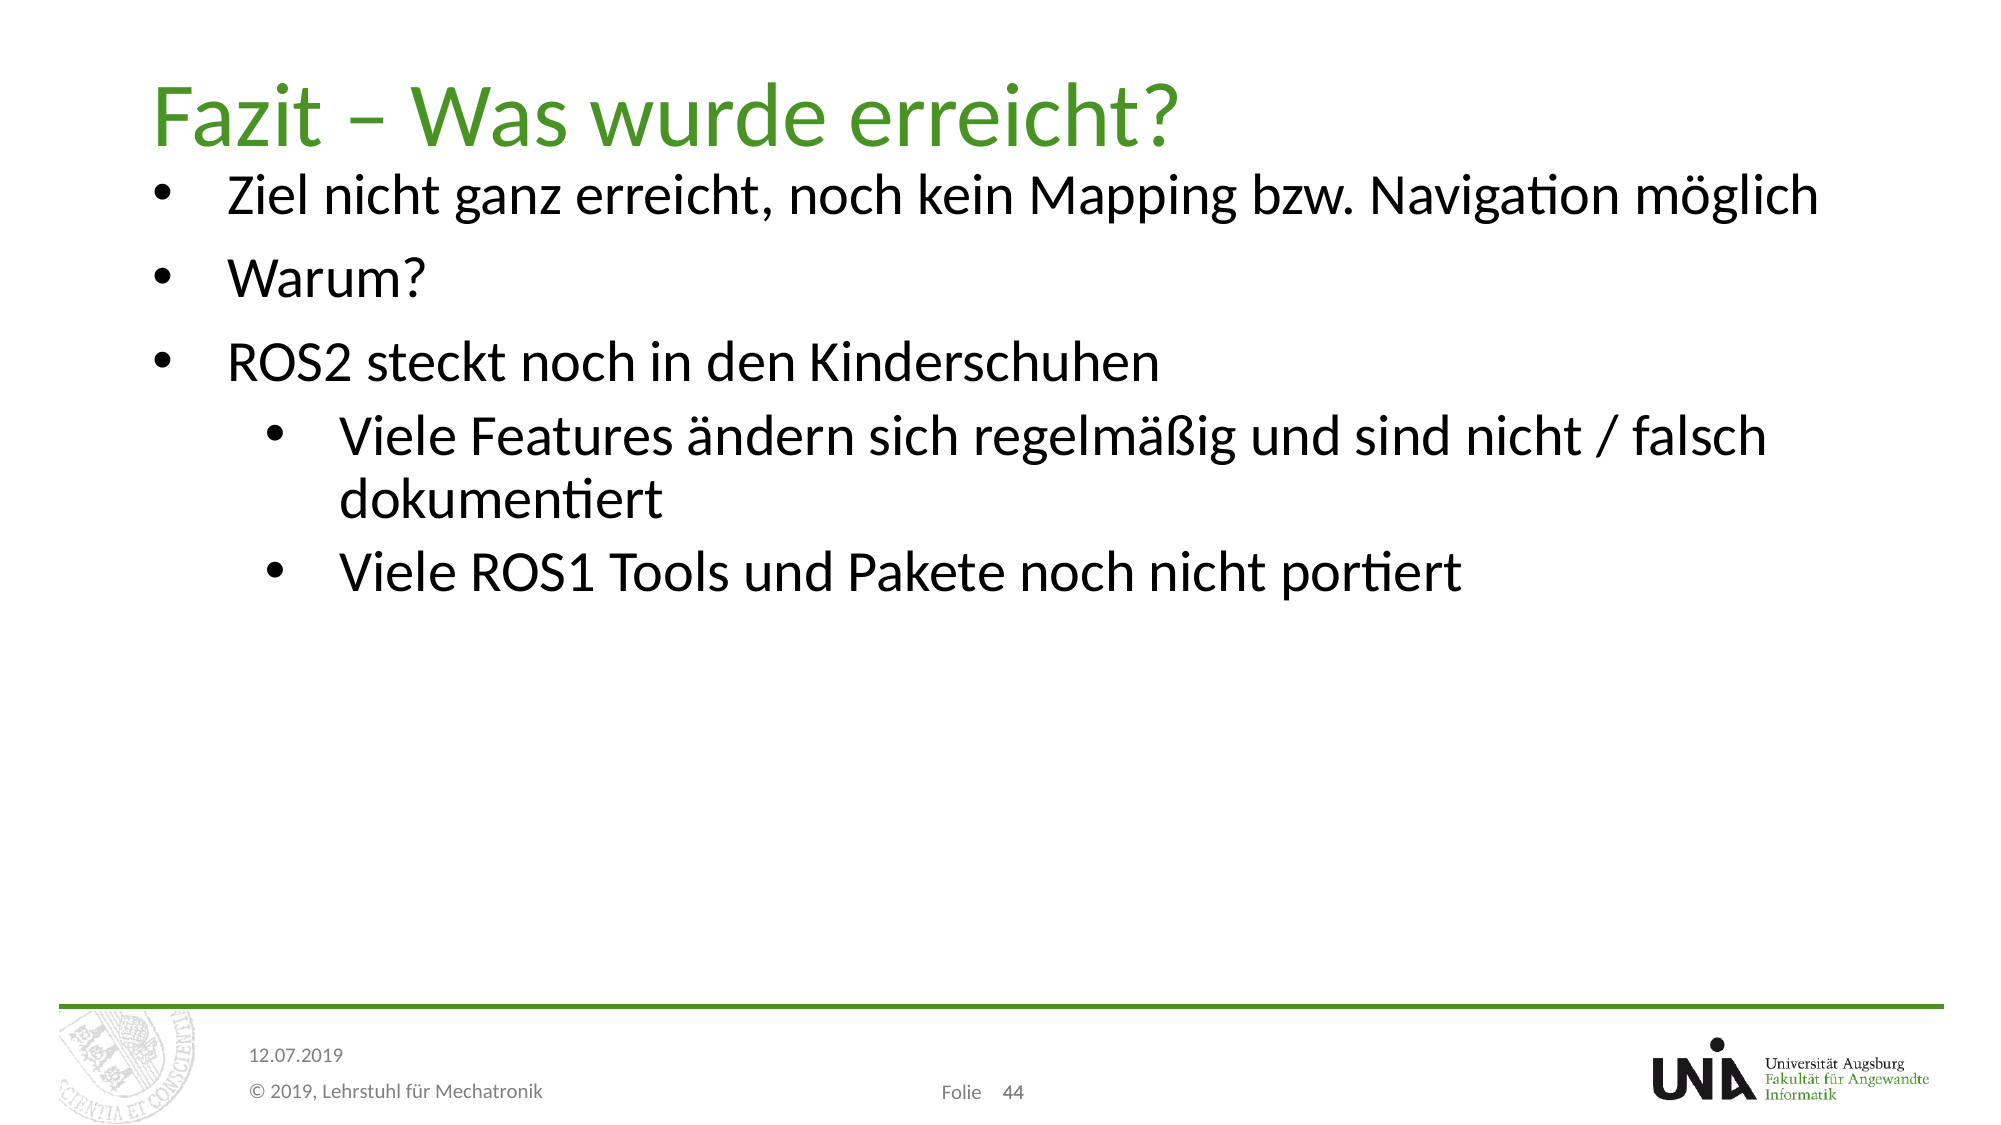

# Fazit – Was wurde erreicht?
Ziel nicht ganz erreicht, noch kein Mapping bzw. Navigation möglich
Warum?
ROS2 steckt noch in den Kinderschuhen
Viele Features ändern sich regelmäßig und sind nicht / falsch dokumentiert
Viele ROS1 Tools und Pakete noch nicht portiert

44